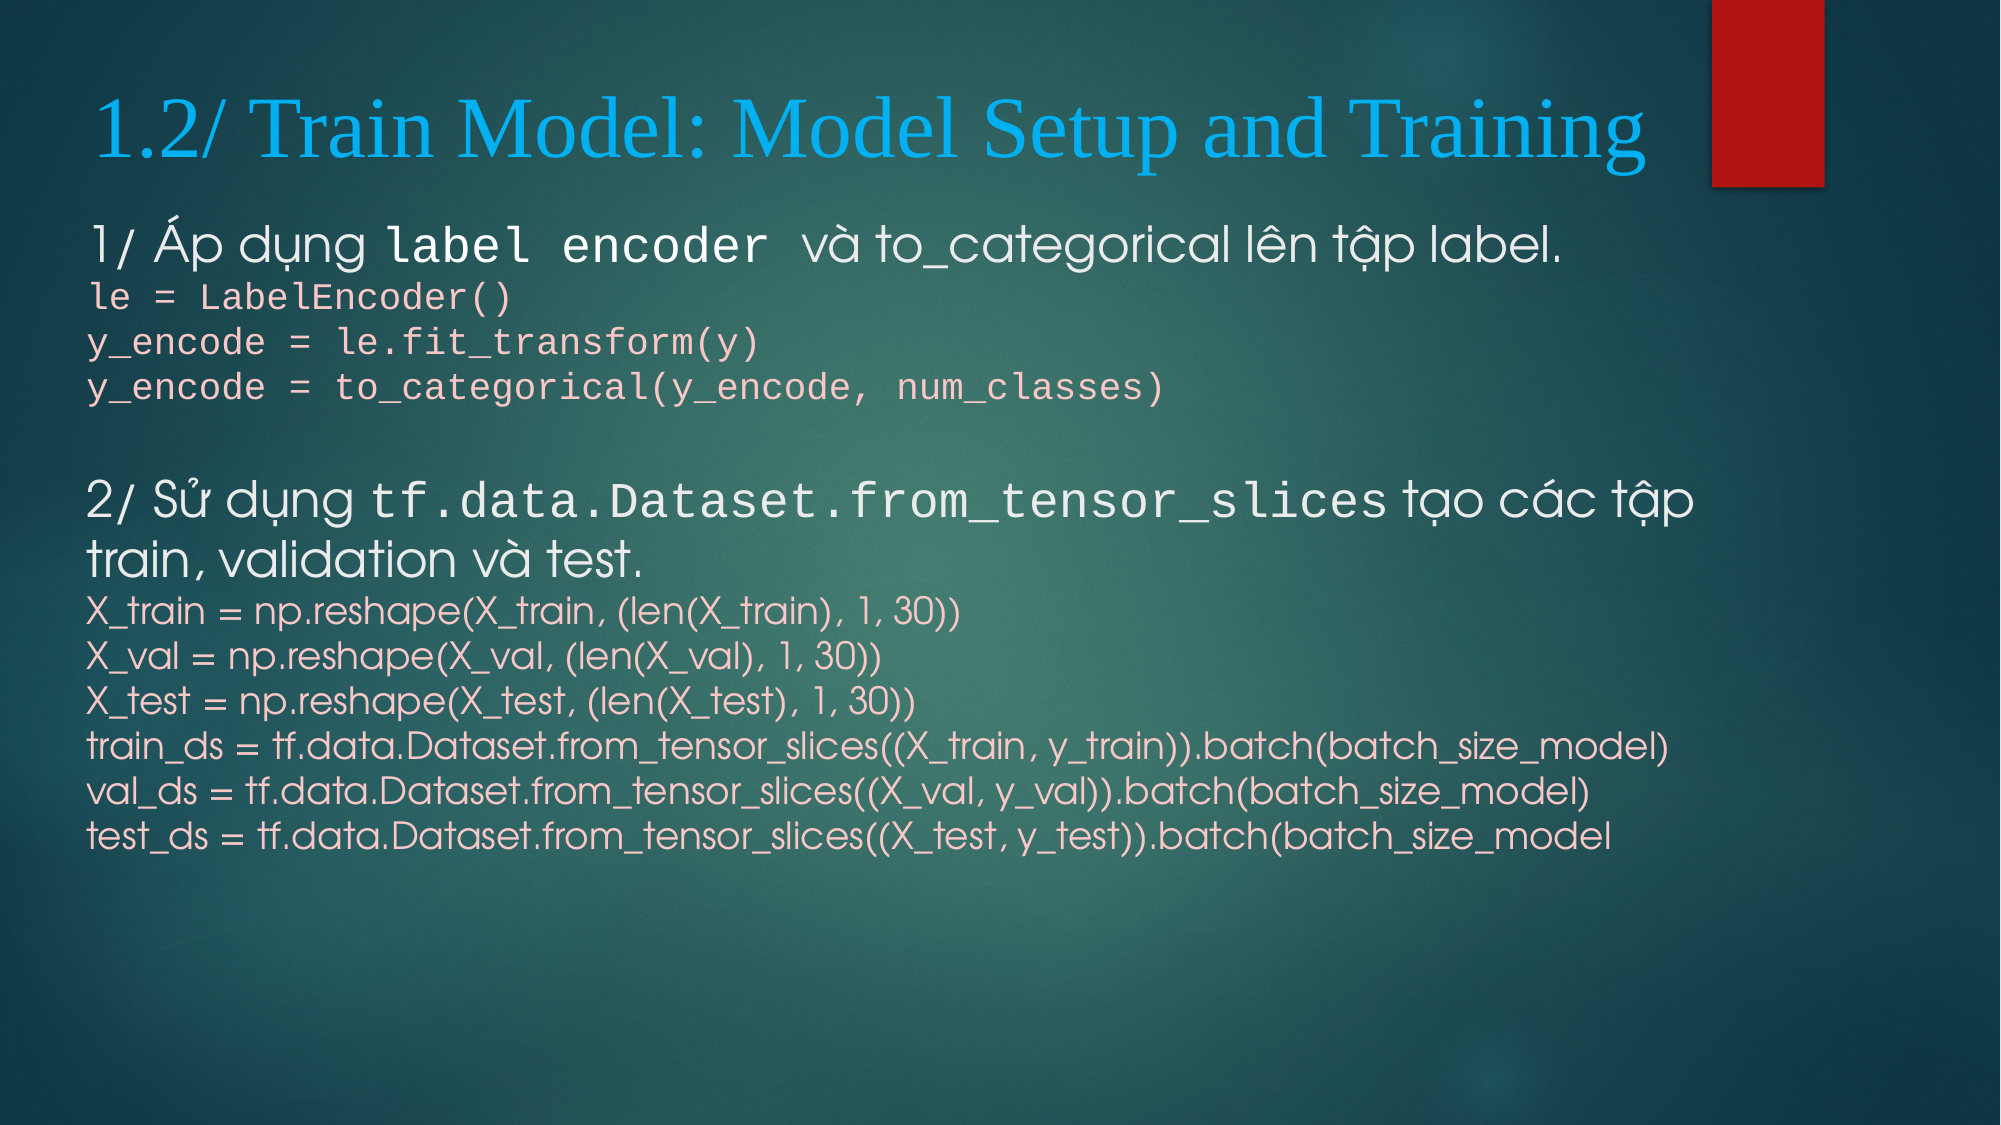

1.2/ Train Model: Model Setup and Training
# 1/ Áp dụng label encoder và to_categorical lên tập label. le = LabelEncoder() y_encode = le.fit_transform(y) y_encode = to_categorical(y_encode, num_classes) 2/ Sử dụng tf.data.Dataset.from_tensor_slices tạo các tập train, validation và test. X_train = np.reshape(X_train, (len(X_train), 1, 30)) X_val = np.reshape(X_val, (len(X_val), 1, 30)) X_test = np.reshape(X_test, (len(X_test), 1, 30)) train_ds = tf.data.Dataset.from_tensor_slices((X_train, y_train)).batch(batch_size_model) val_ds = tf.data.Dataset.from_tensor_slices((X_val, y_val)).batch(batch_size_model) test_ds = tf.data.Dataset.from_tensor_slices((X_test, y_test)).batch(batch_size_model